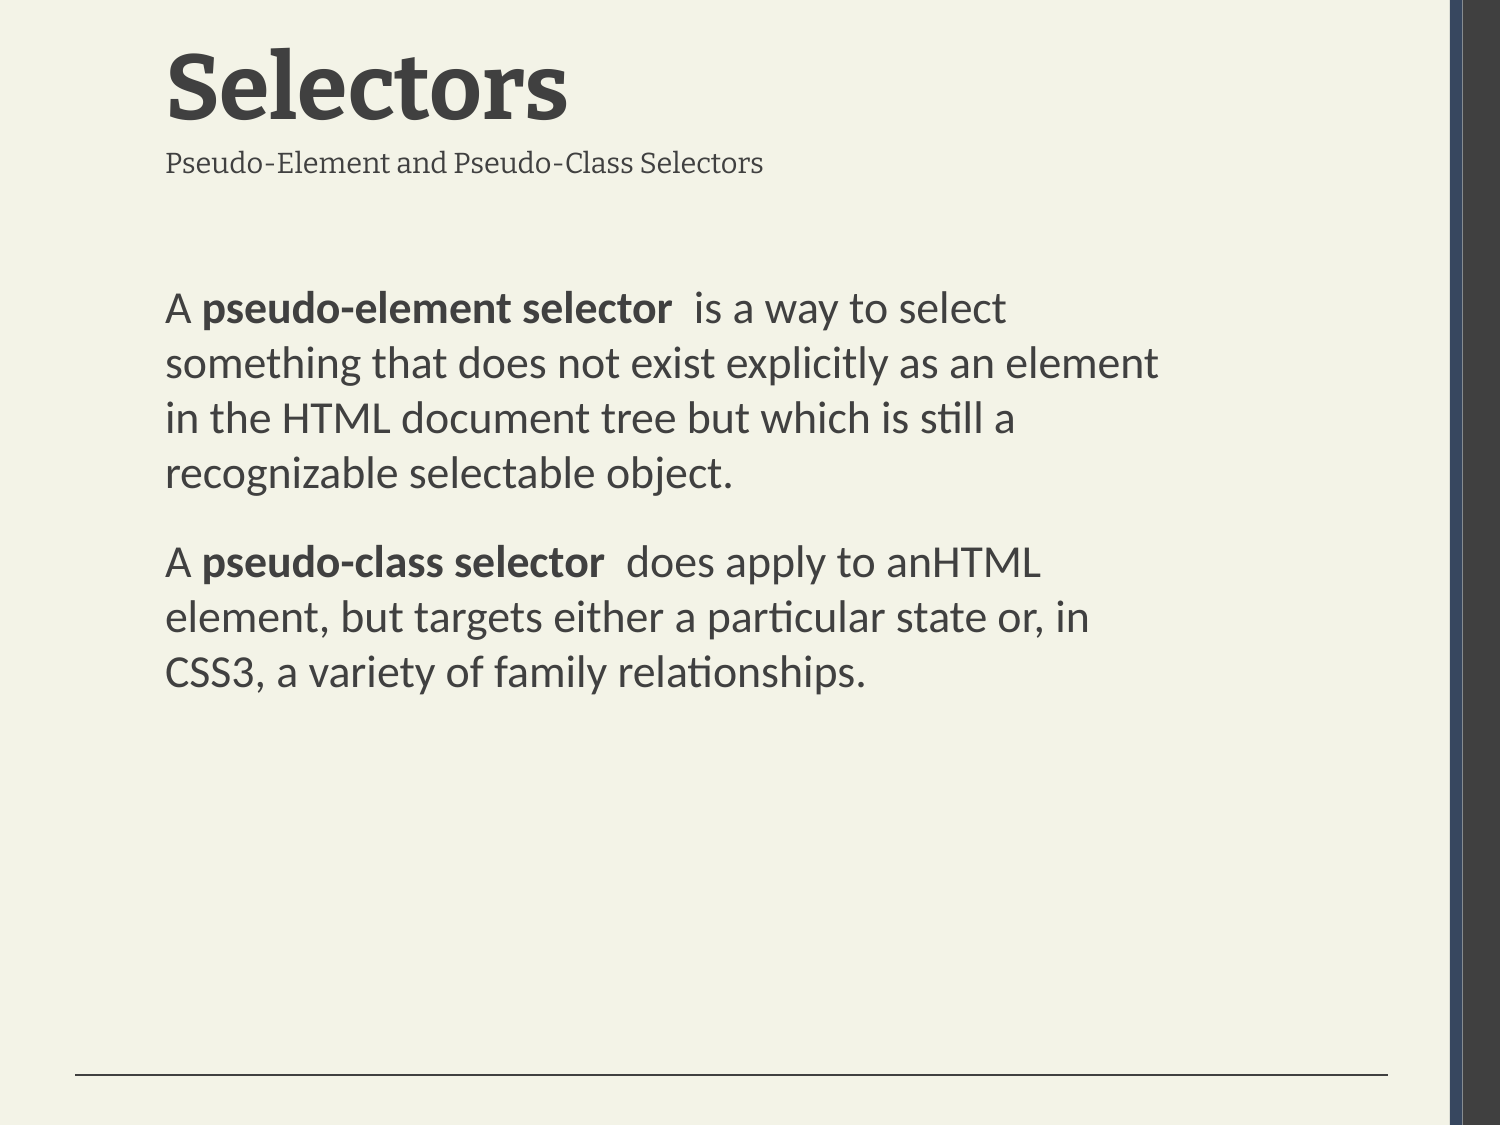

# Selectors
Pseudo-Element and Pseudo-Class Selectors
A pseudo-element selector  is a way to select something that does not exist explicitly as an element in the HTML document tree but which is still a recognizable selectable object.
A pseudo-class selector  does apply to anHTML element, but targets either a particular state or, in CSS3, a variety of family relationships.